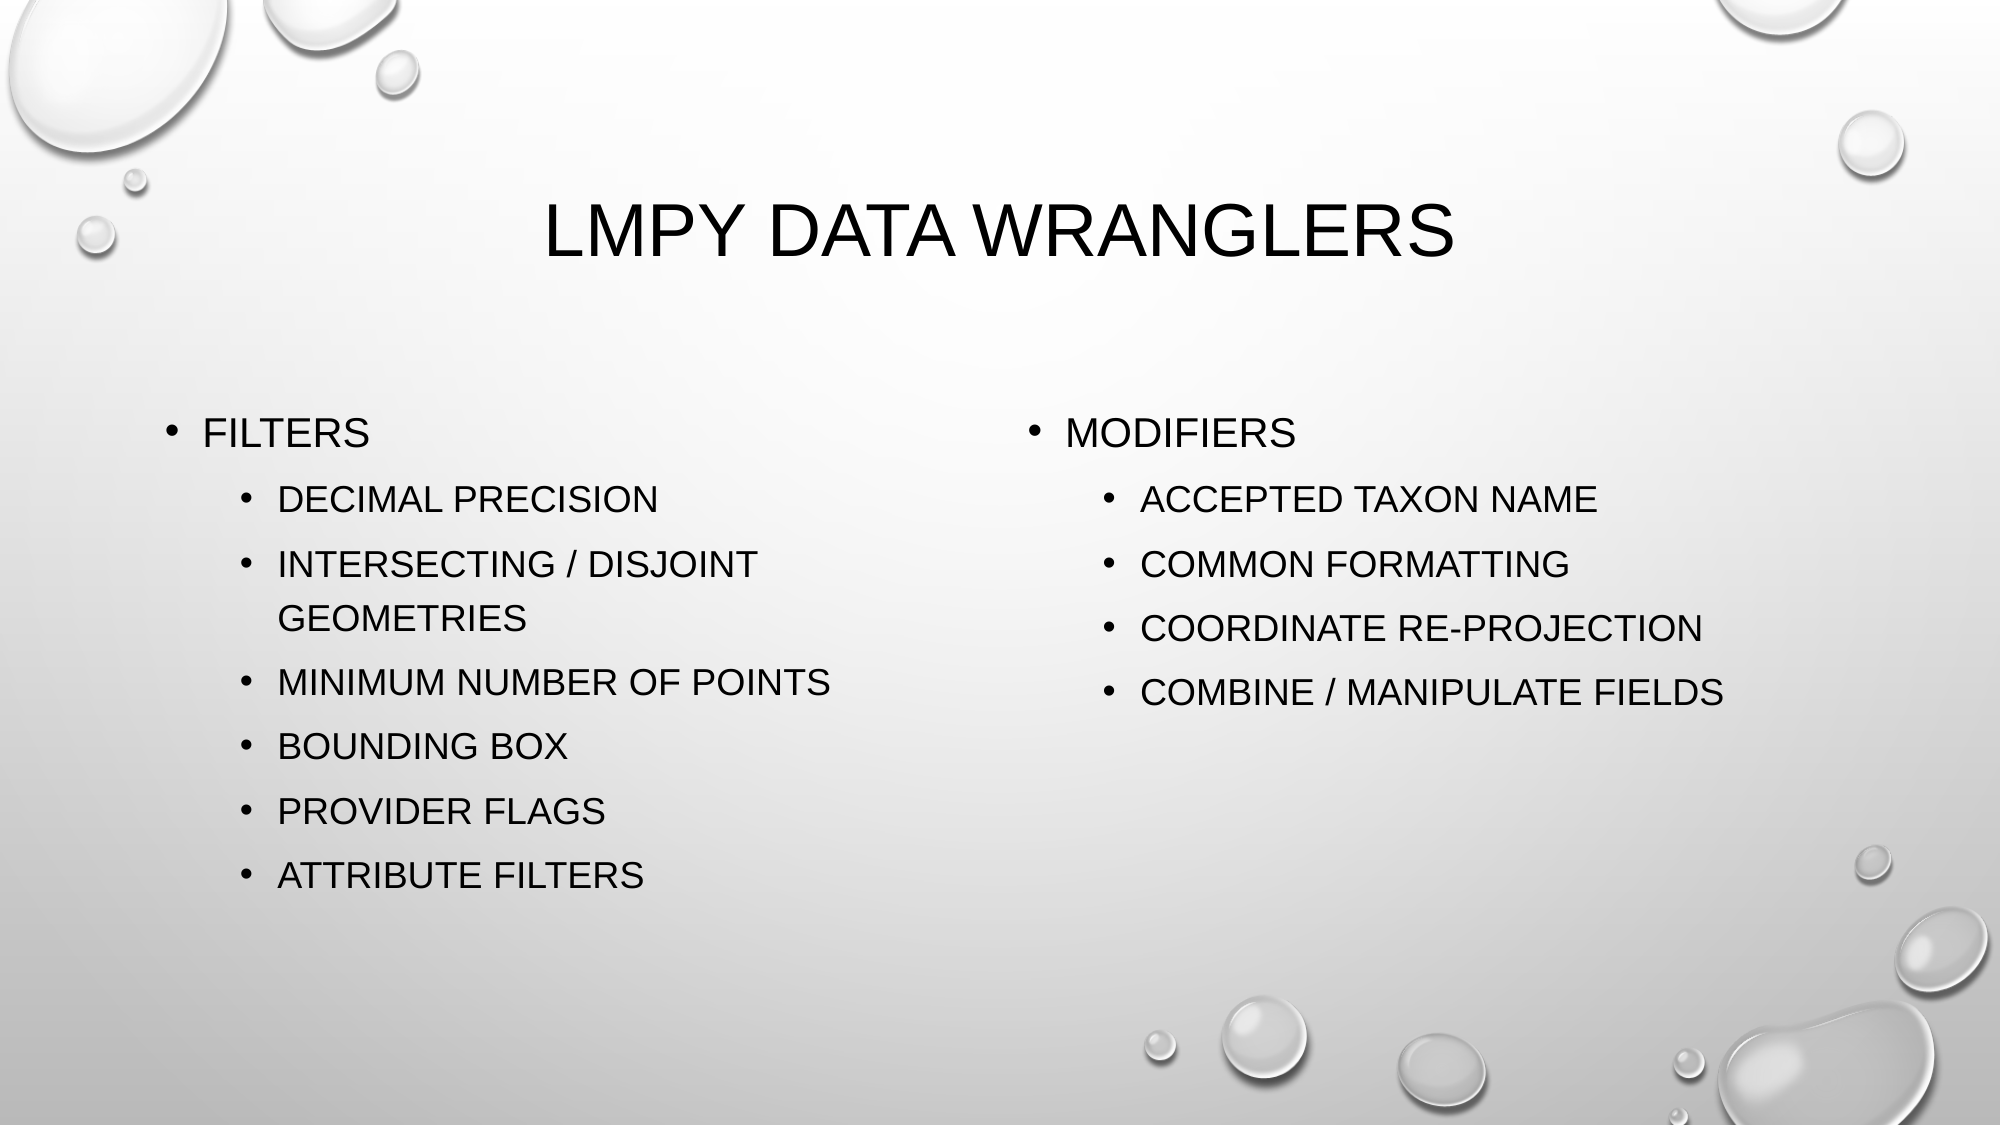

# Lmpy Data Wranglers
Filters
Decimal precision
Intersecting / disjoint geometries
Minimum number of points
Bounding box
Provider flags
Attribute filters
Modifiers
Accepted taxon name
Common formatting
Coordinate re-projection
Combine / manipulate fields